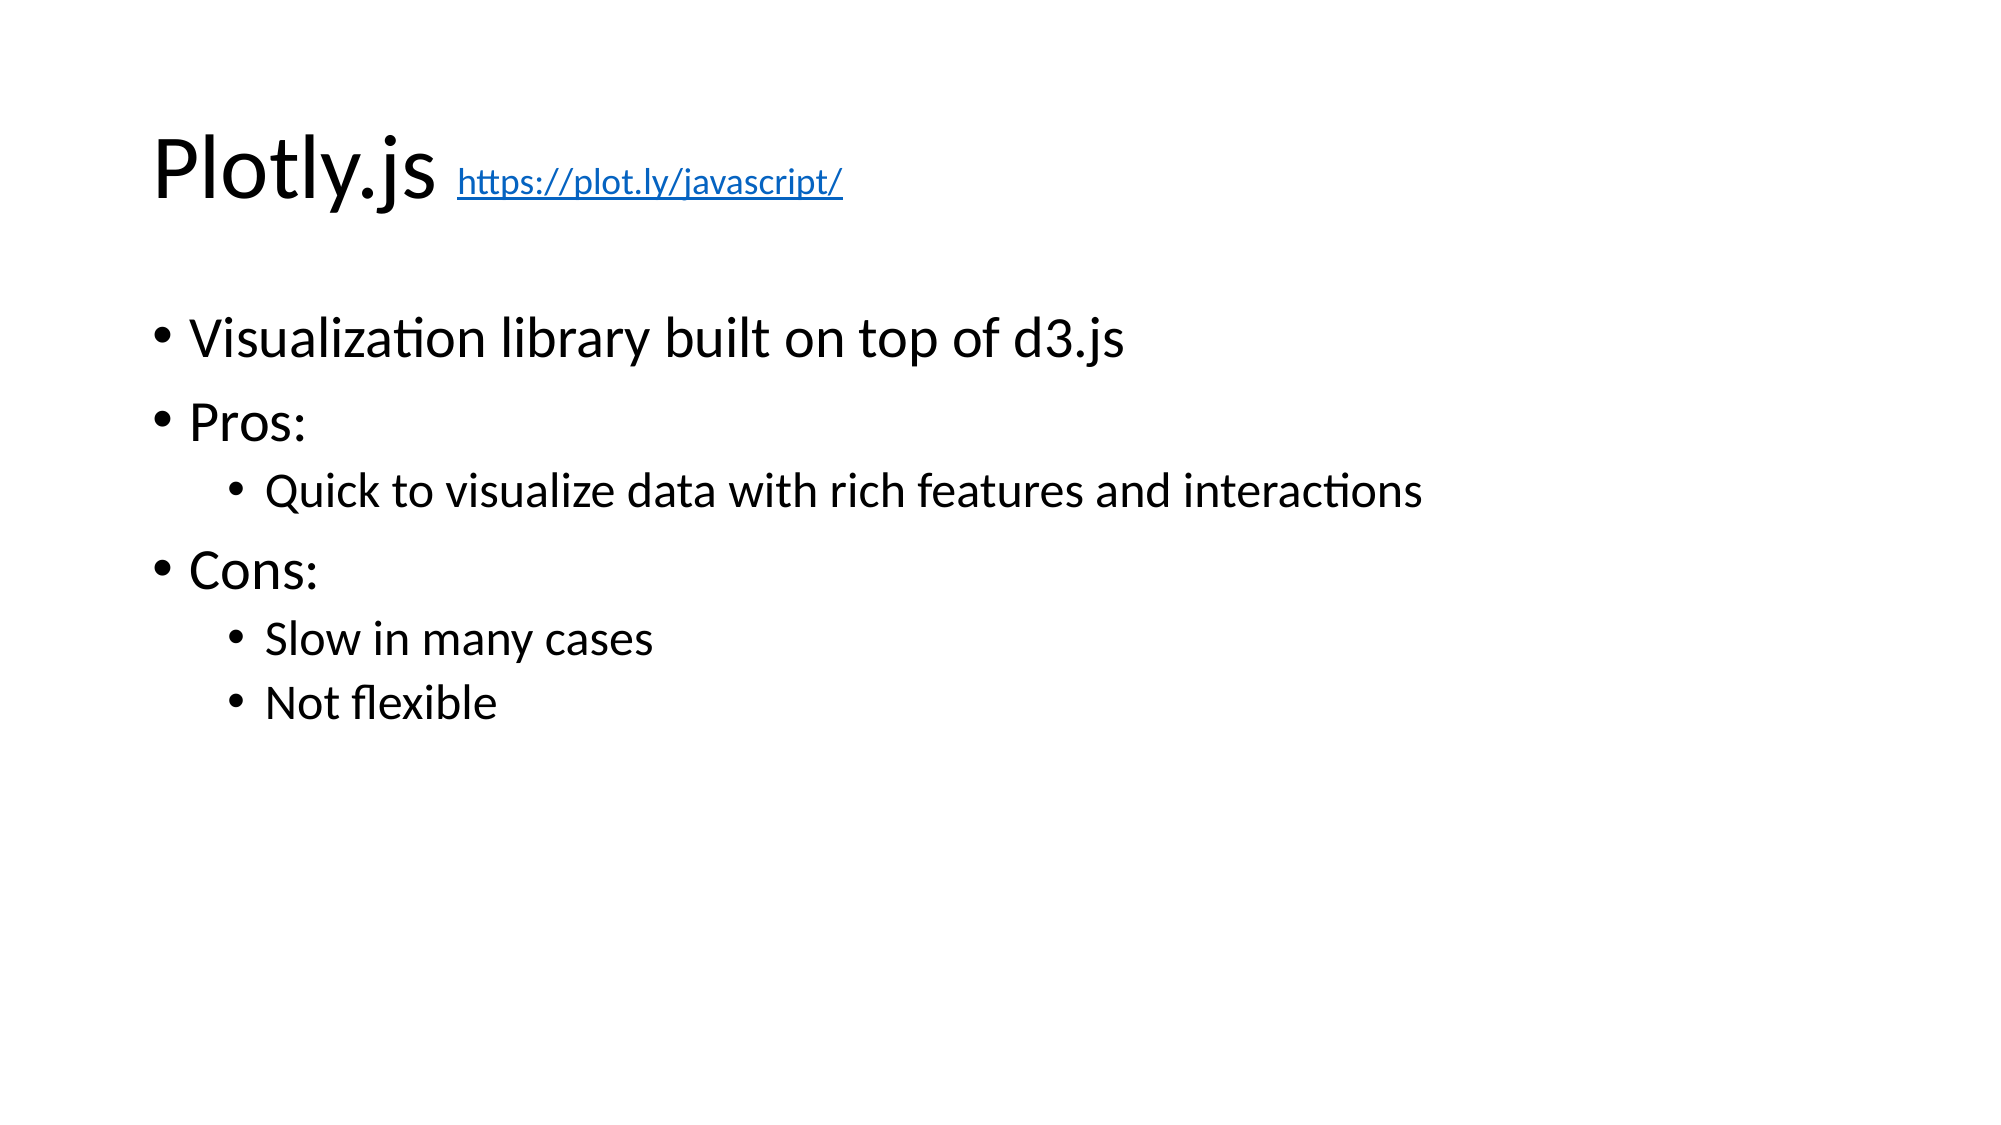

# Plotly.js
https://plot.ly/javascript/
Visualization library built on top of d3.js
Pros:
Quick to visualize data with rich features and interactions
Cons:
Slow in many cases
Not flexible